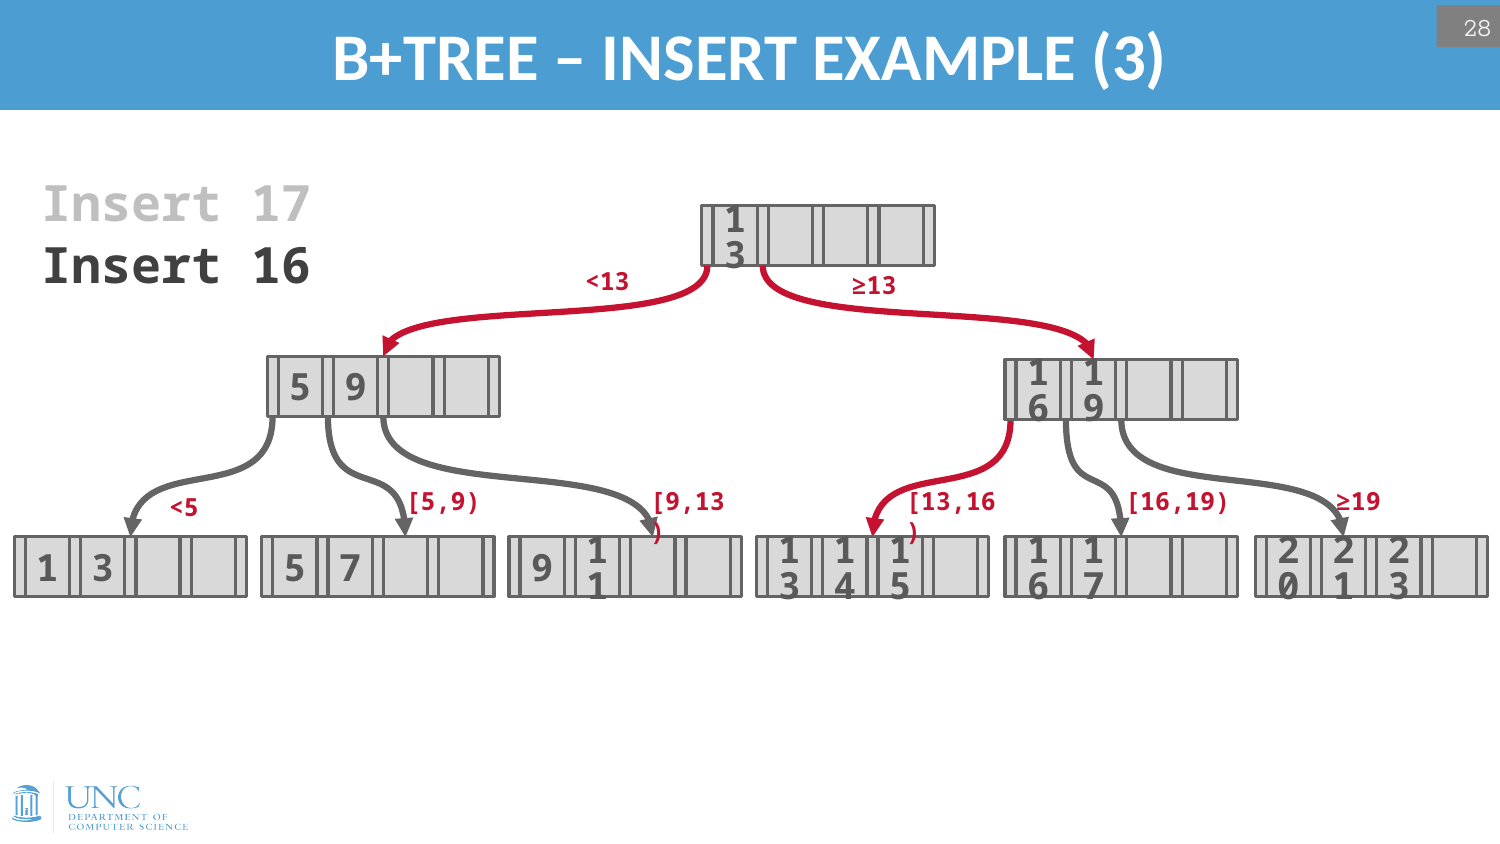

# B+TREE – INSERT EXAMPLE (3)
28
Insert 17

13

Insert 16
<13
≥13

5

9

16

19

[5,9)
[9,13)
[13,16)
[16,19)
≥19
<5

1

3

5

7

9

11

13

14

15

16

17

20

21

23